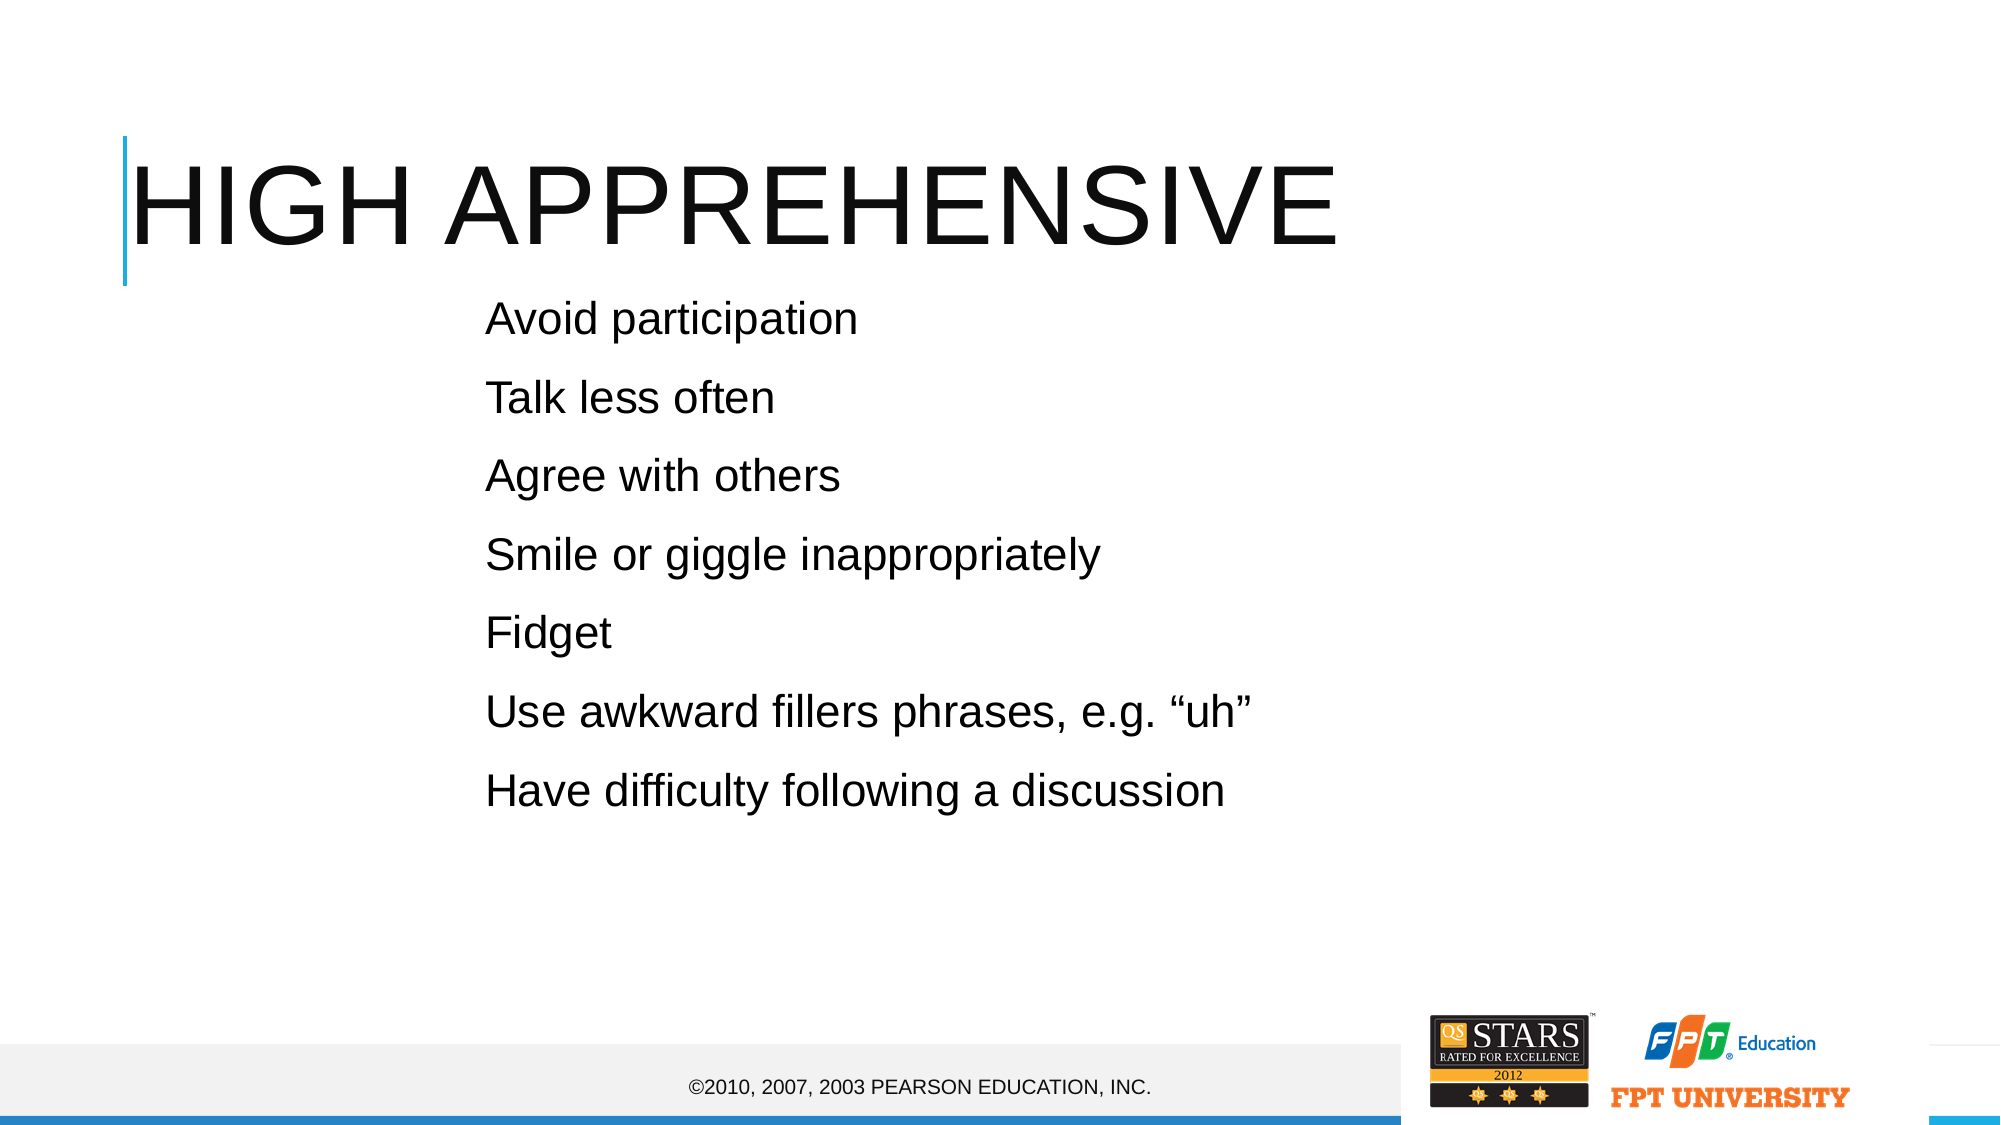

# High Apprehensive
Avoid participation
Talk less often
Agree with others
Smile or giggle inappropriately
Fidget
Use awkward fillers phrases, e.g. “uh”
Have difficulty following a discussion
©2010, 2007, 2003 Pearson Education, Inc.